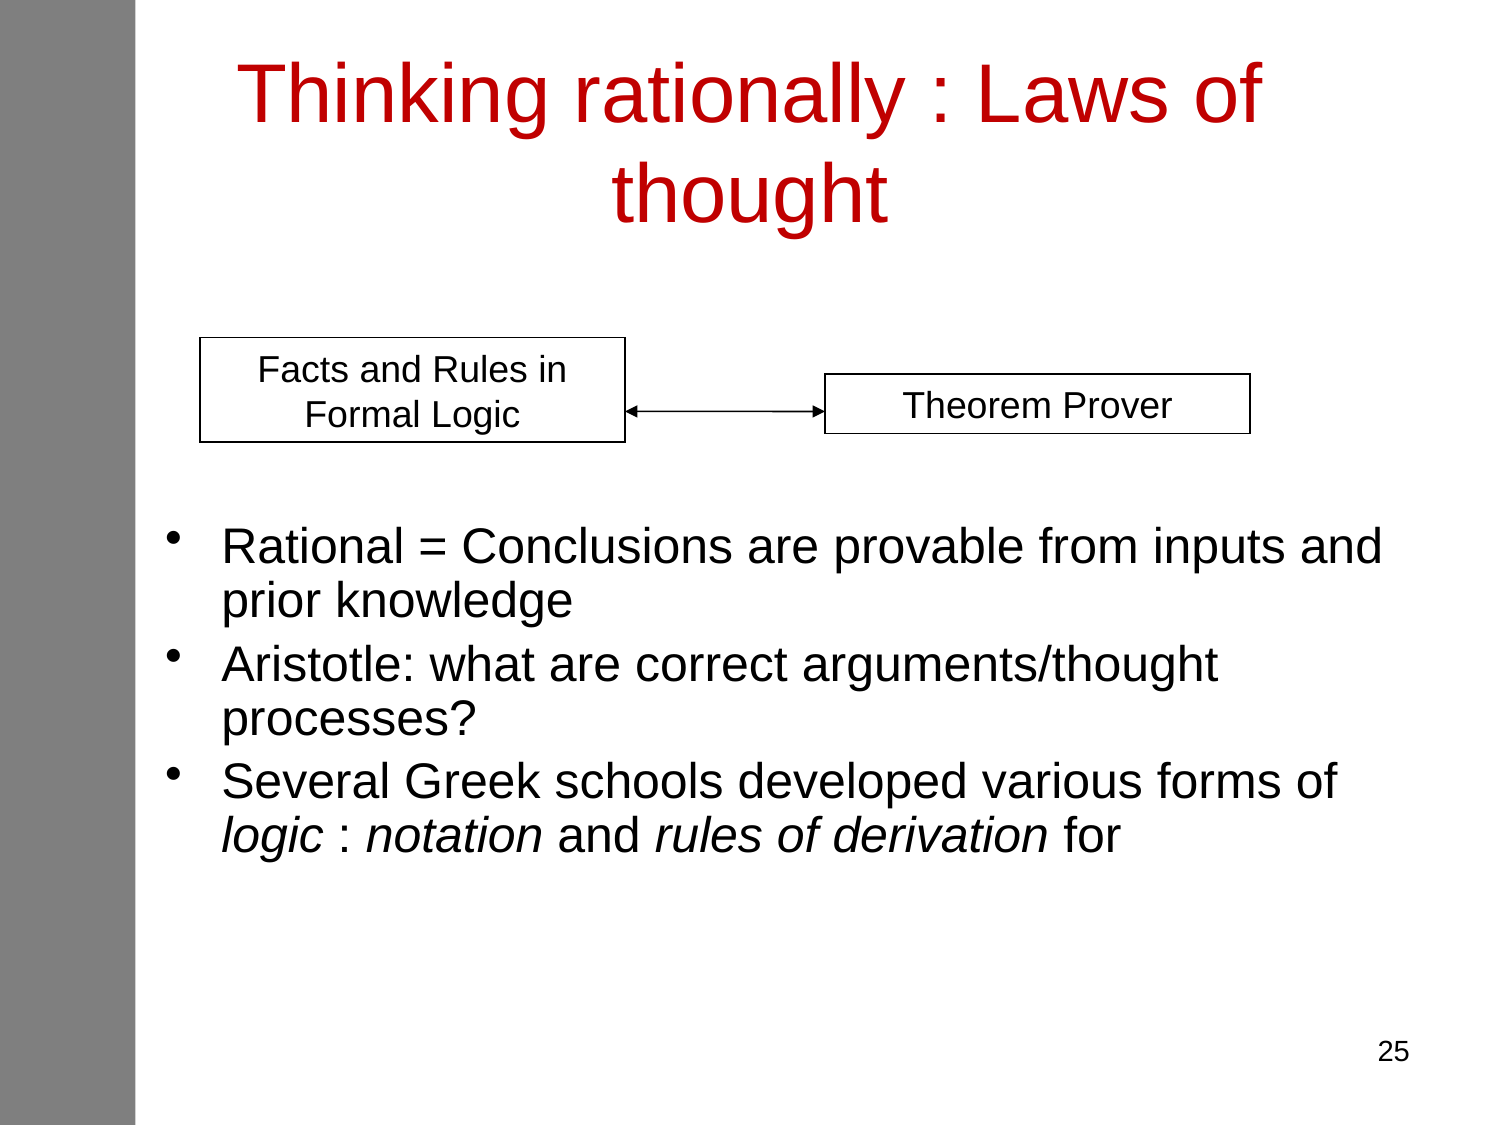

# Thinking rationally : Laws of thought
Facts and Rules in Formal Logic
Theorem Prover

Rational = Conclusions are provable from inputs and prior knowledge
Aristotle: what are correct arguments/thought processes?
Several Greek schools developed various forms of logic : notation and rules of derivation for
25